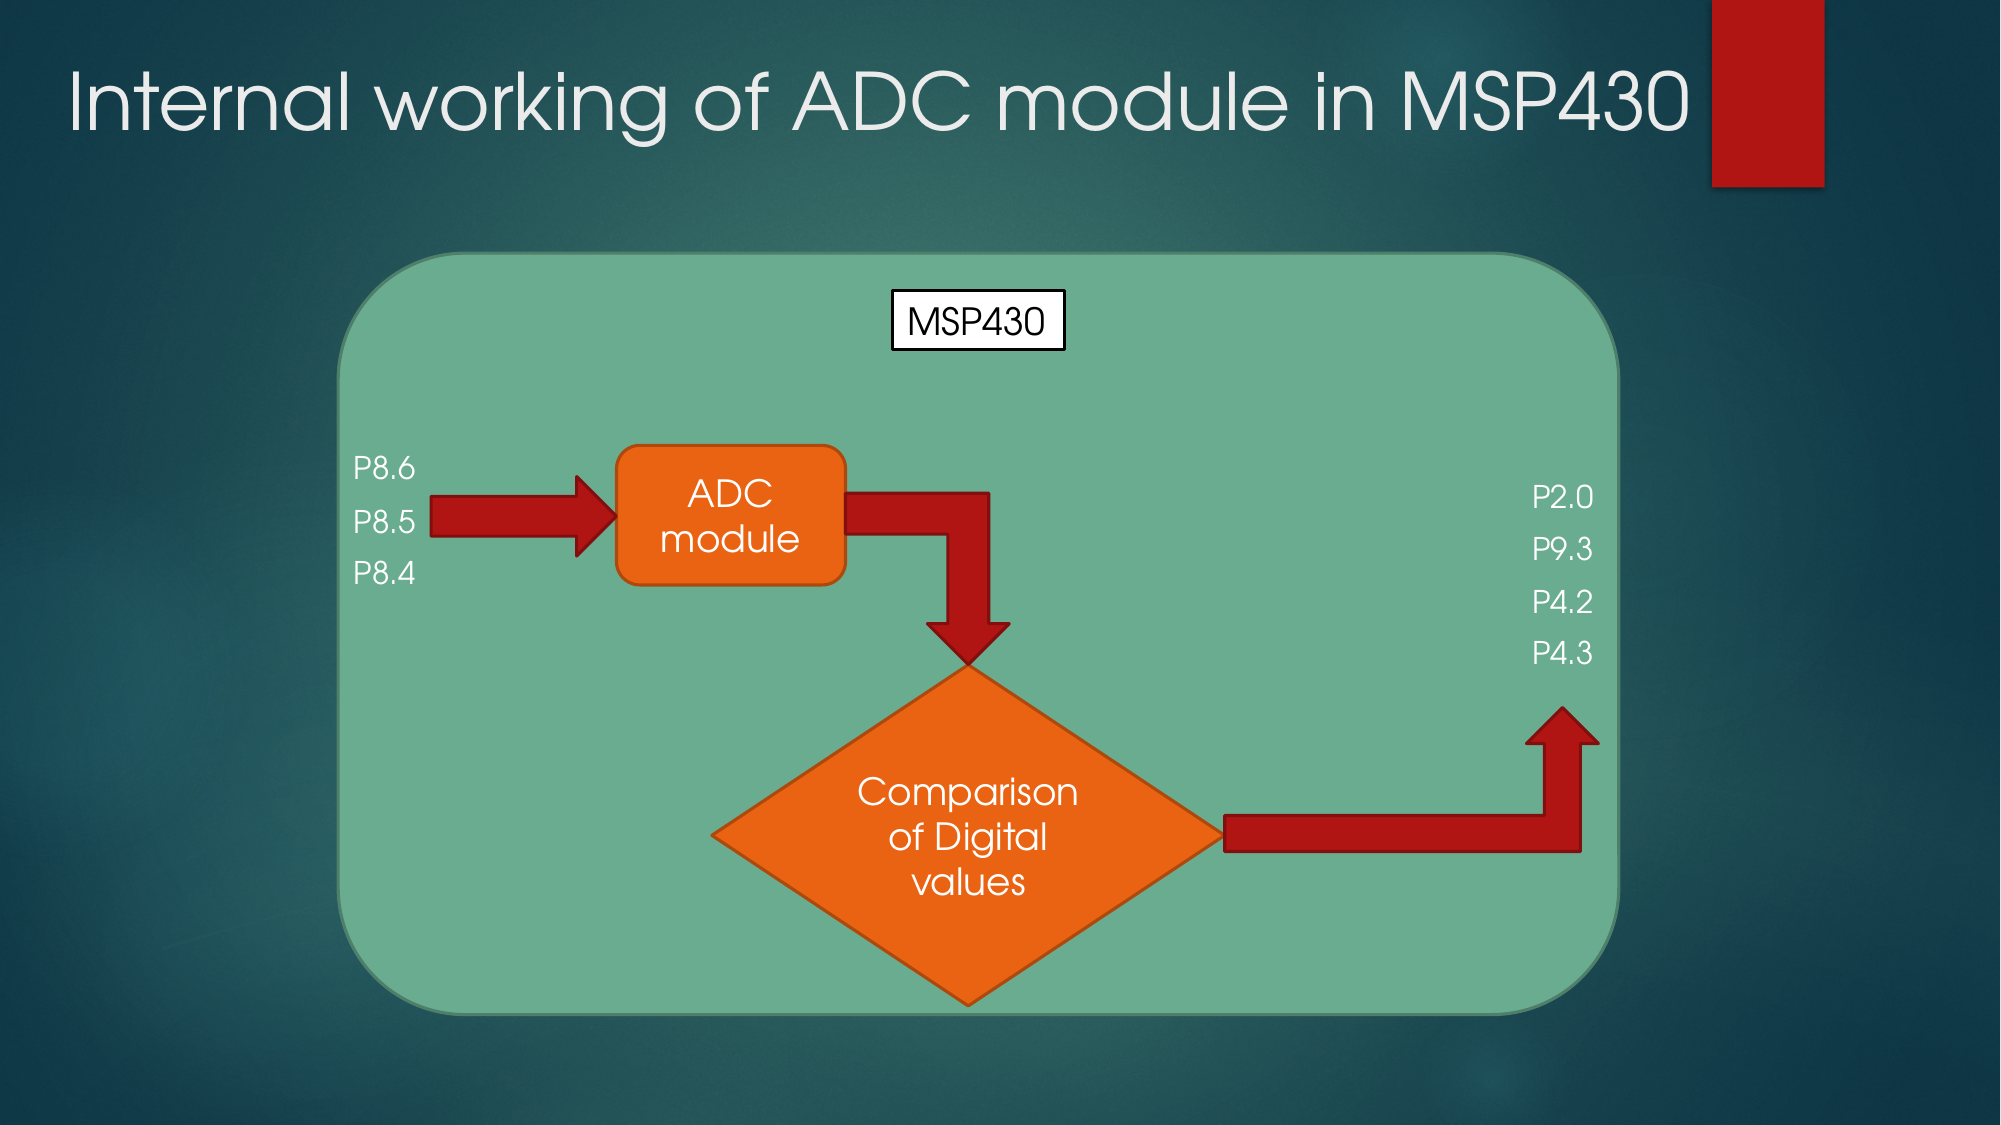

# Internal working of ADC module in MSP430

MSP430
P8.6
ADC module
P2.0

P8.5
P9.3
P8.4
P4.2
P4.3
Comparison of Digital values